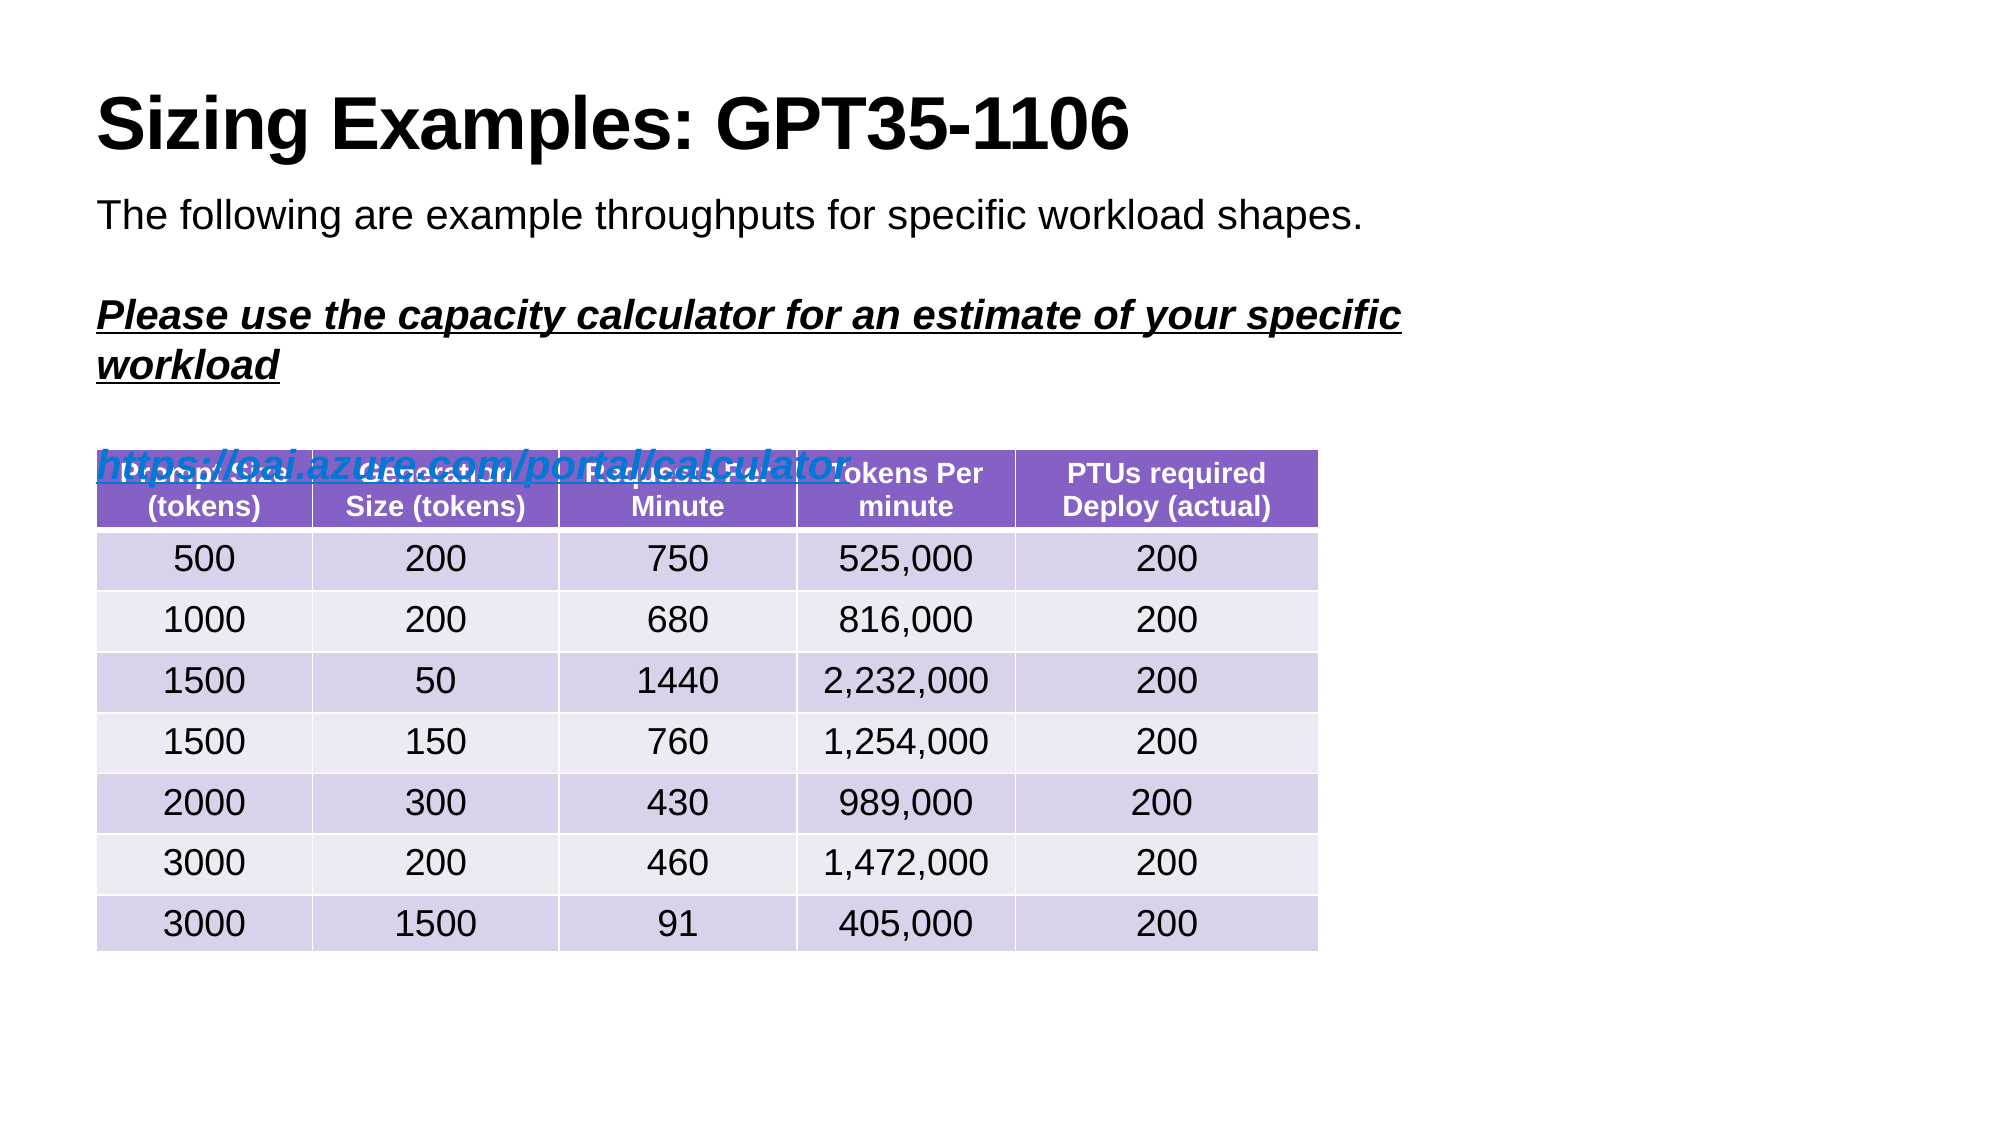

# Sizing Examples: GPT35-1106
The following are example throughputs for specific workload shapes.

Please use the capacity calculator for an estimate of your specific workload

https://oai.azure.com/portal/calculator

| Prompt Size (tokens) | Generation Size (tokens) | Requests Per Minute | Tokens Per minute | PTUs required Deploy (actual) |
| --- | --- | --- | --- | --- |
| 500 | 200 | 750 | 525,000 | 200 |
| 1000 | 200 | 680 | 816,000 | 200 |
| 1500 | 50 | 1440 | 2,232,000 | 200 |
| 1500 | 150 | 760 | 1,254,000 | 200 |
| 2000 | 300 | 430 | 989,000 | 200 |
| 3000 | 200 | 460 | 1,472,000 | 200 |
| 3000 | 1500 | 91 | 405,000 | 200 |
** These examples are based on customer scenarios and do not represent the full range of throughput. Always refer to the capacity calculator for the most accurate values